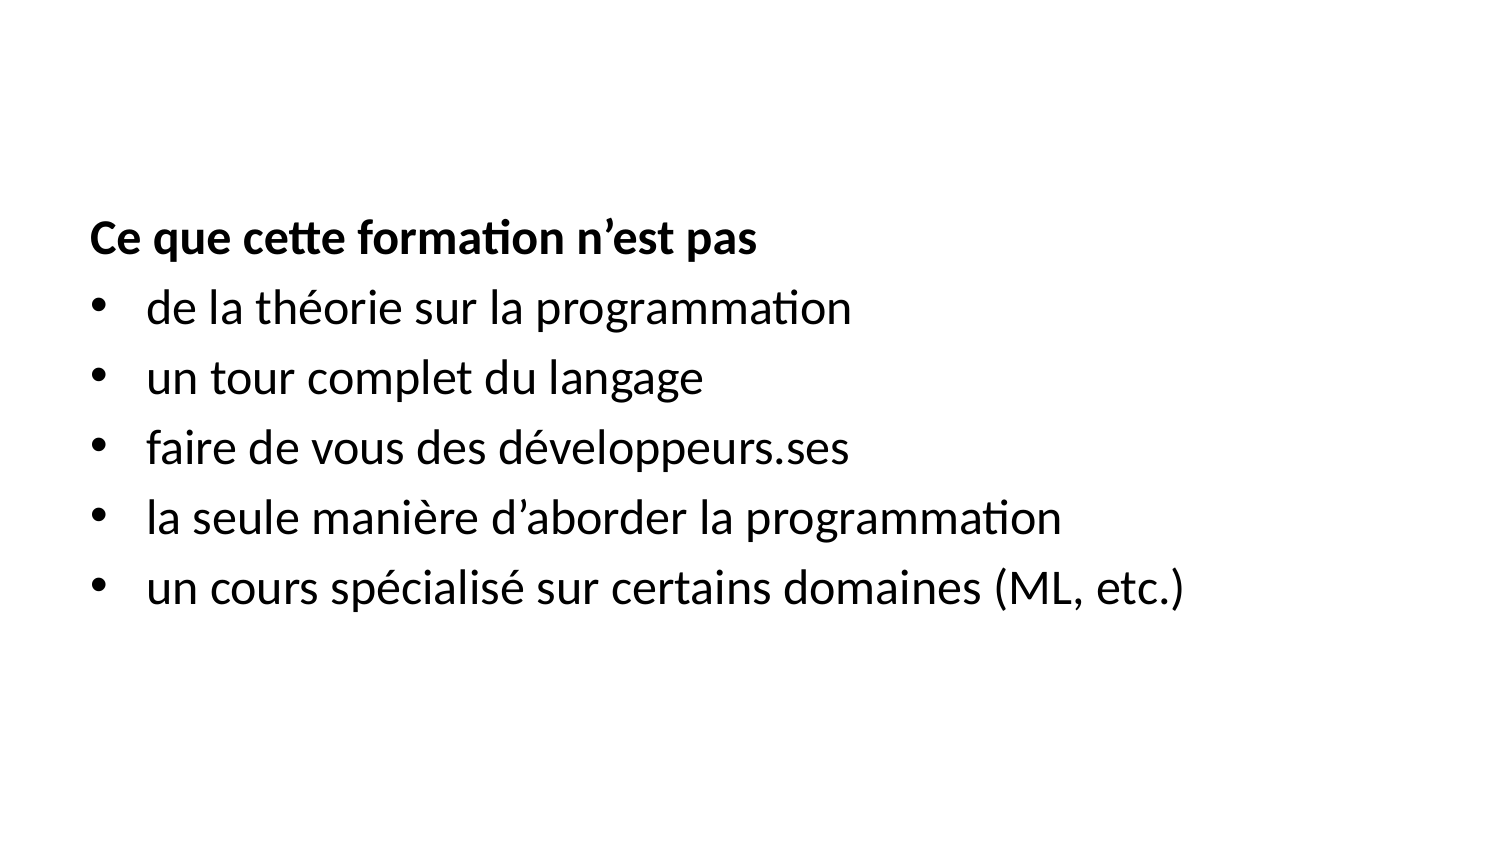

Ce que cette formation n’est pas
de la théorie sur la programmation
un tour complet du langage
faire de vous des développeurs.ses
la seule manière d’aborder la programmation
un cours spécialisé sur certains domaines (ML, etc.)